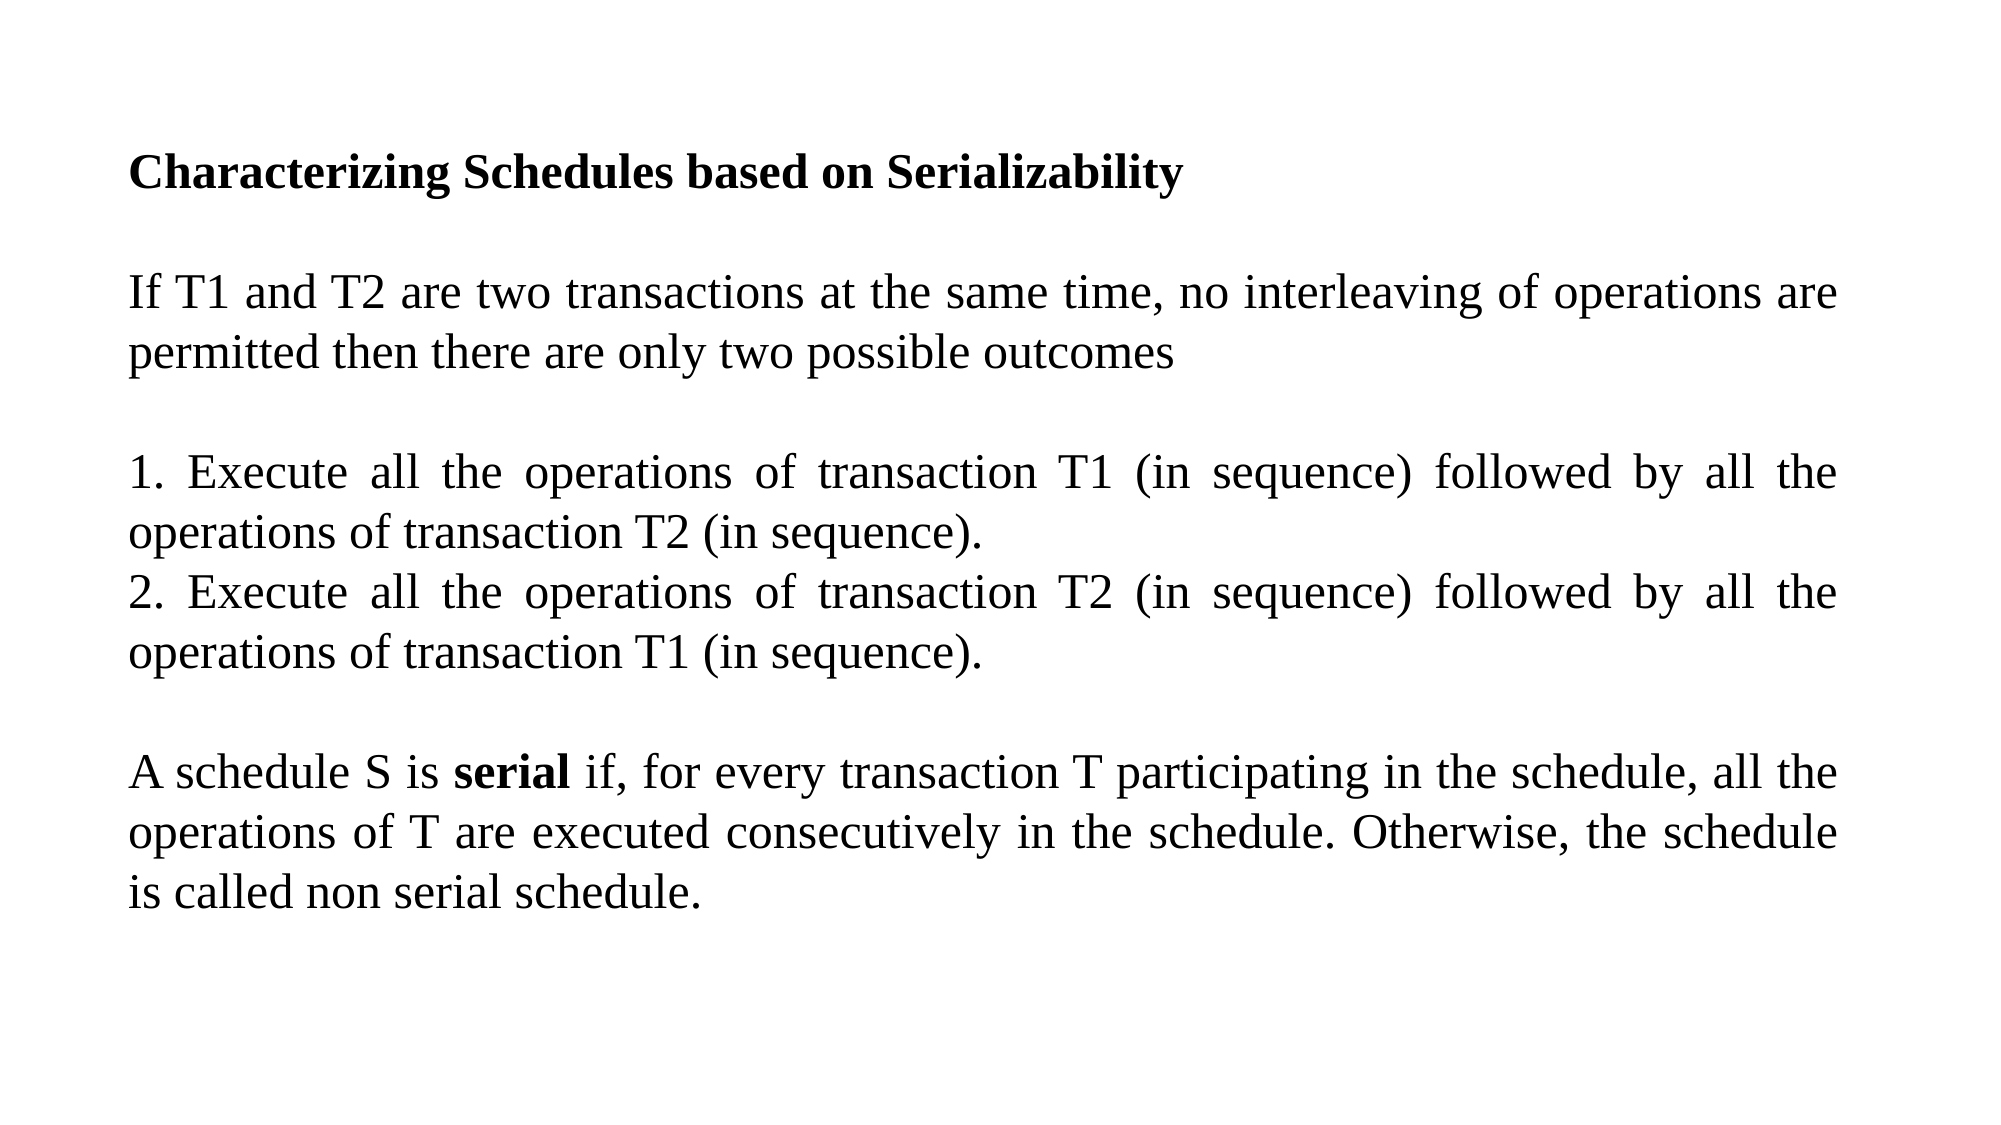

Characterizing Schedules based on Serializability

If T1 and T2 are two transactions at the same time, no interleaving of operations are permitted then there are only two possible outcomes

1. Execute all the operations of transaction T1 (in sequence) followed by all the operations of transaction T2 (in sequence).
2. Execute all the operations of transaction T2 (in sequence) followed by all the operations of transaction T1 (in sequence).

A schedule S is serial if, for every transaction T participating in the schedule, all the operations of T are executed consecutively in the schedule. Otherwise, the schedule is called non serial schedule.